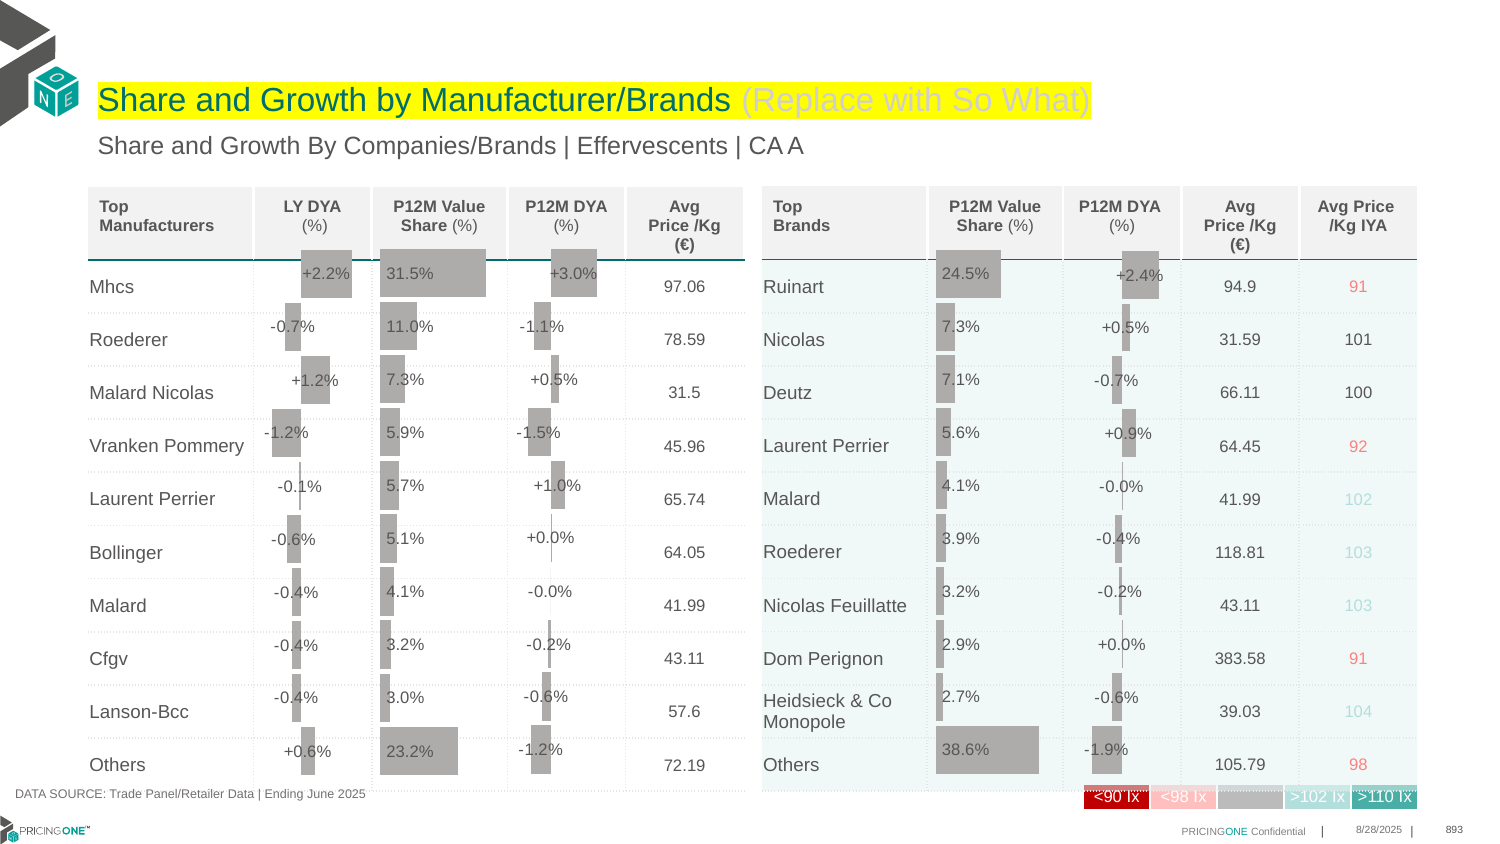

# Share and Growth by Manufacturer/Brands (Replace with So What)

Share and Growth By Companies/Brands | Effervescents | CA A
| Top Brands | P12M Value Share (%) | P12M DYA (%) | Avg Price /Kg (€) | Avg Price /Kg IYA |
| --- | --- | --- | --- | --- |
| Ruinart |  |  | 94.9 | 91 |
| Nicolas |  |  | 31.59 | 101 |
| Deutz |  |  | 66.11 | 100 |
| Laurent Perrier |  |  | 64.45 | 92 |
| Malard |  |  | 41.99 | 102 |
| Roederer |  |  | 118.81 | 103 |
| Nicolas Feuillatte |  |  | 43.11 | 103 |
| Dom Perignon |  |  | 383.58 | 91 |
| Heidsieck & Co Monopole |  |  | 39.03 | 104 |
| Others |  |  | 105.79 | 98 |
| Top Manufacturers | LY DYA (%) | P12M Value Share (%) | P12M DYA (%) | Avg Price /Kg (€) |
| --- | --- | --- | --- | --- |
| Mhcs |  |  |  | 97.06 |
| Roederer |  |  |  | 78.59 |
| Malard Nicolas |  |  |  | 31.5 |
| Vranken Pommery |  |  |  | 45.96 |
| Laurent Perrier |  |  |  | 65.74 |
| Bollinger |  |  |  | 64.05 |
| Malard |  |  |  | 41.99 |
| Cfgv |  |  |  | 43.11 |
| Lanson-Bcc |  |  |  | 57.6 |
| Others |  |  |  | 72.19 |

### Chart

| Category | Share DYA P12M |
|---|---|
| None | 0.030339437506181954 |

### Chart

| Category | Value Share P12M |
|---|---|
| None | 0.3148444780544667 |

### Chart

| Category | Share DYA LY |
|---|---|
| None | 0.02151711747539442 |

### Chart

| Category | Value Share |
|---|---|
| None | 0.24486268364950756 |

### Chart

| Category | Share DYA |
|---|---|
| None | 0.023831350171748367 |
DATA SOURCE: Trade Panel/Retailer Data | Ending June 2025
| <90 Ix | <98 Ix |  | >102 Ix | >110 Ix |
| --- | --- | --- | --- | --- |

8/28/2025
893